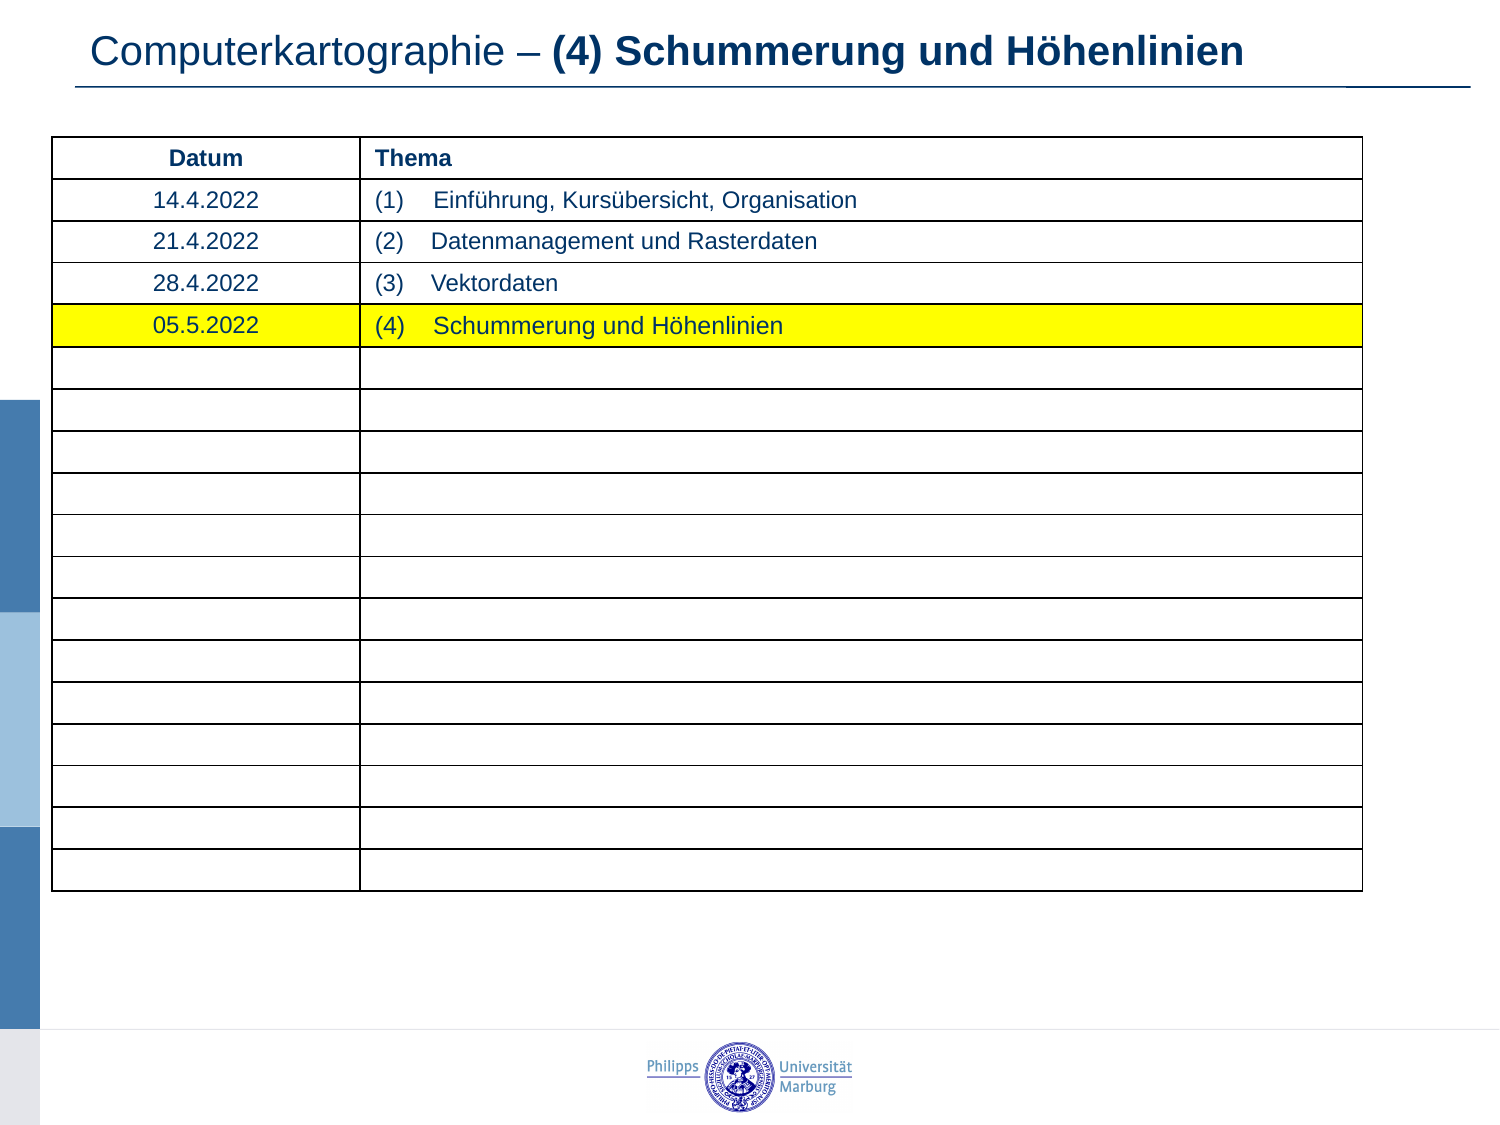

Computerkartographie – (4) Schummerung und Höhenlinien

| Datum | Thema |
| --- | --- |
| 14.4.2022 | (1) Einführung, Kursübersicht, Organisation |
| 21.4.2022 | (2) Datenmanagement und Rasterdaten |
| 28.4.2022 | (3) Vektordaten |
| 05.5.2022 | (4) Schummerung und Höhenlinien |
|  |  |
|  |  |
|  |  |
|  |  |
|  |  |
|  |  |
|  |  |
|  |  |
|  |  |
|  |  |
|  |  |
|  |  |
|  |  |